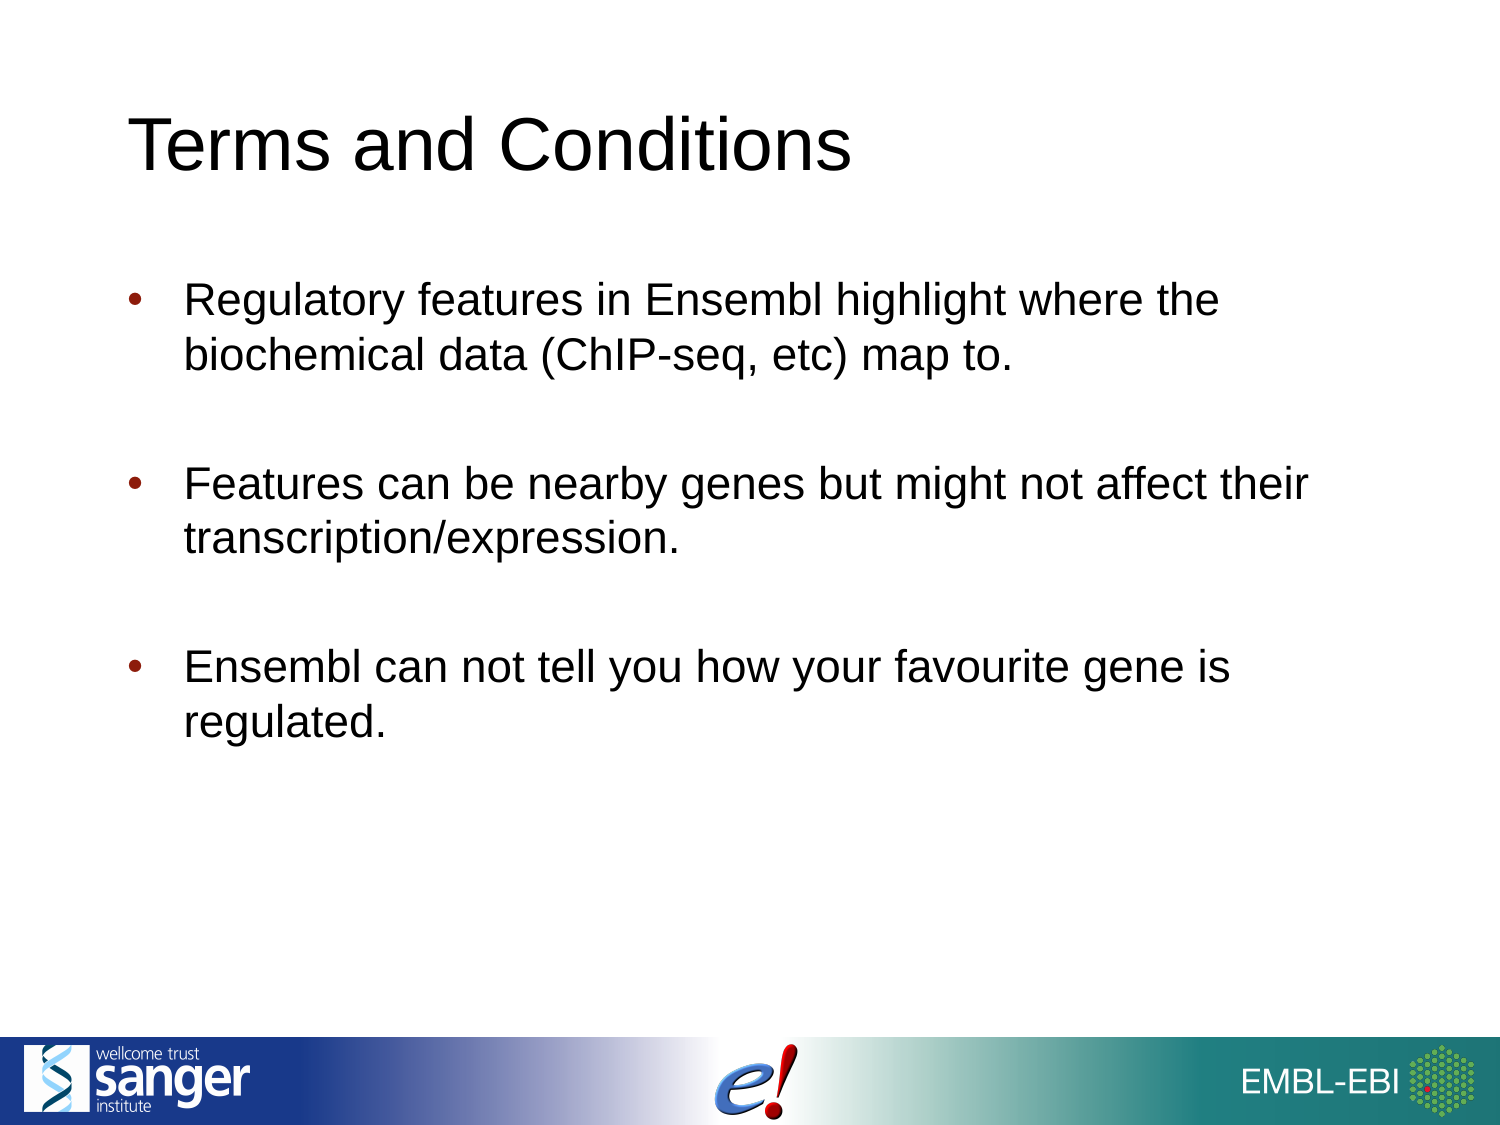

# Terms and Conditions
Regulatory features in Ensembl highlight where the biochemical data (ChIP-seq, etc) map to.

Features can be nearby genes but might not affect their transcription/expression.

Ensembl can not tell you how your favourite gene is regulated.